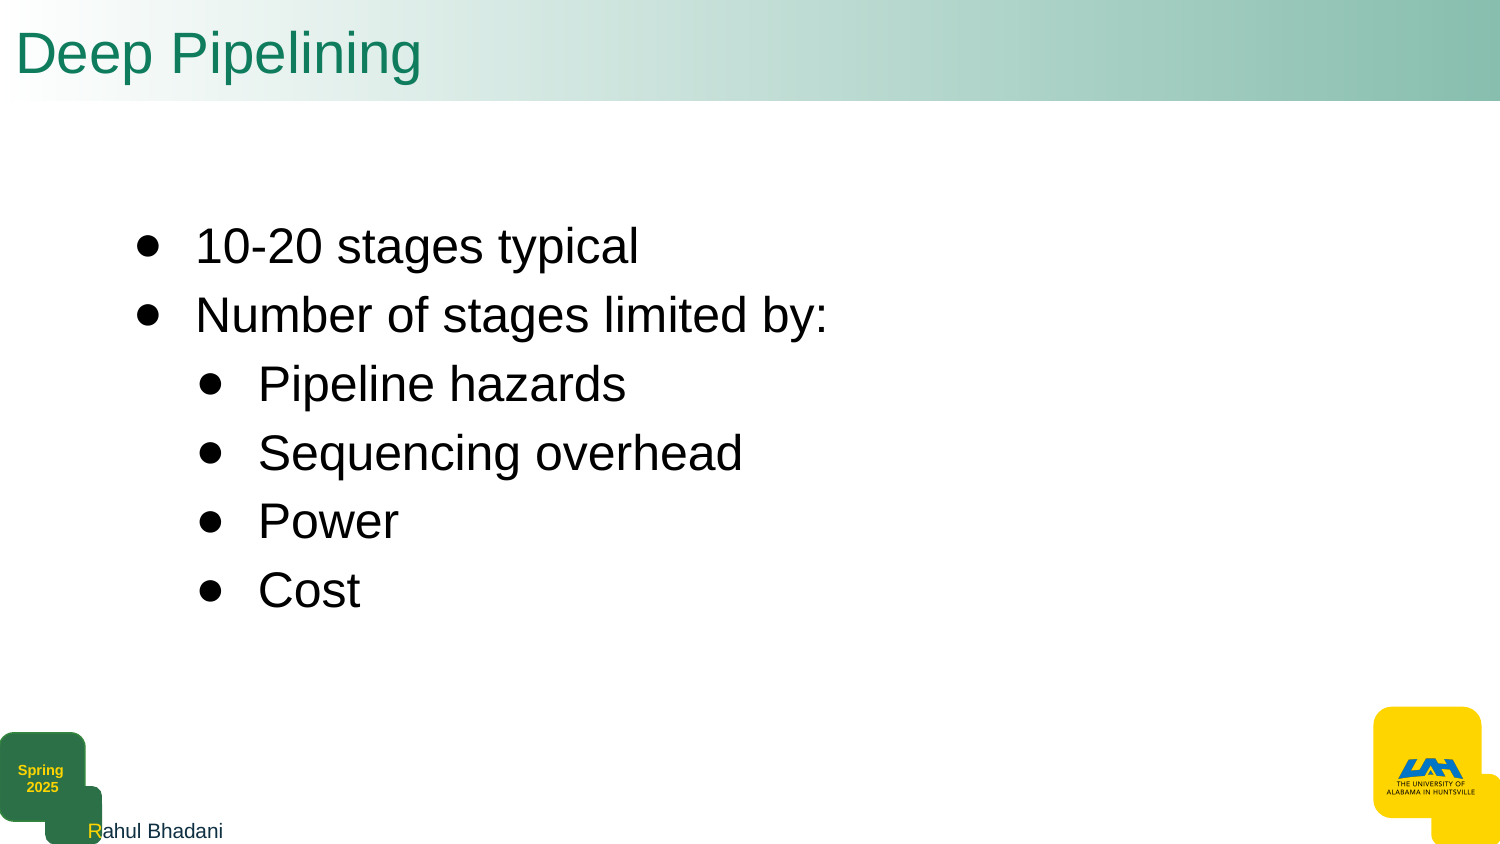

# Deep Pipelining​
10-20 stages typical​
Number of stages limited by:​
Pipeline hazards​
Sequencing overhead​
Power​
Cost​